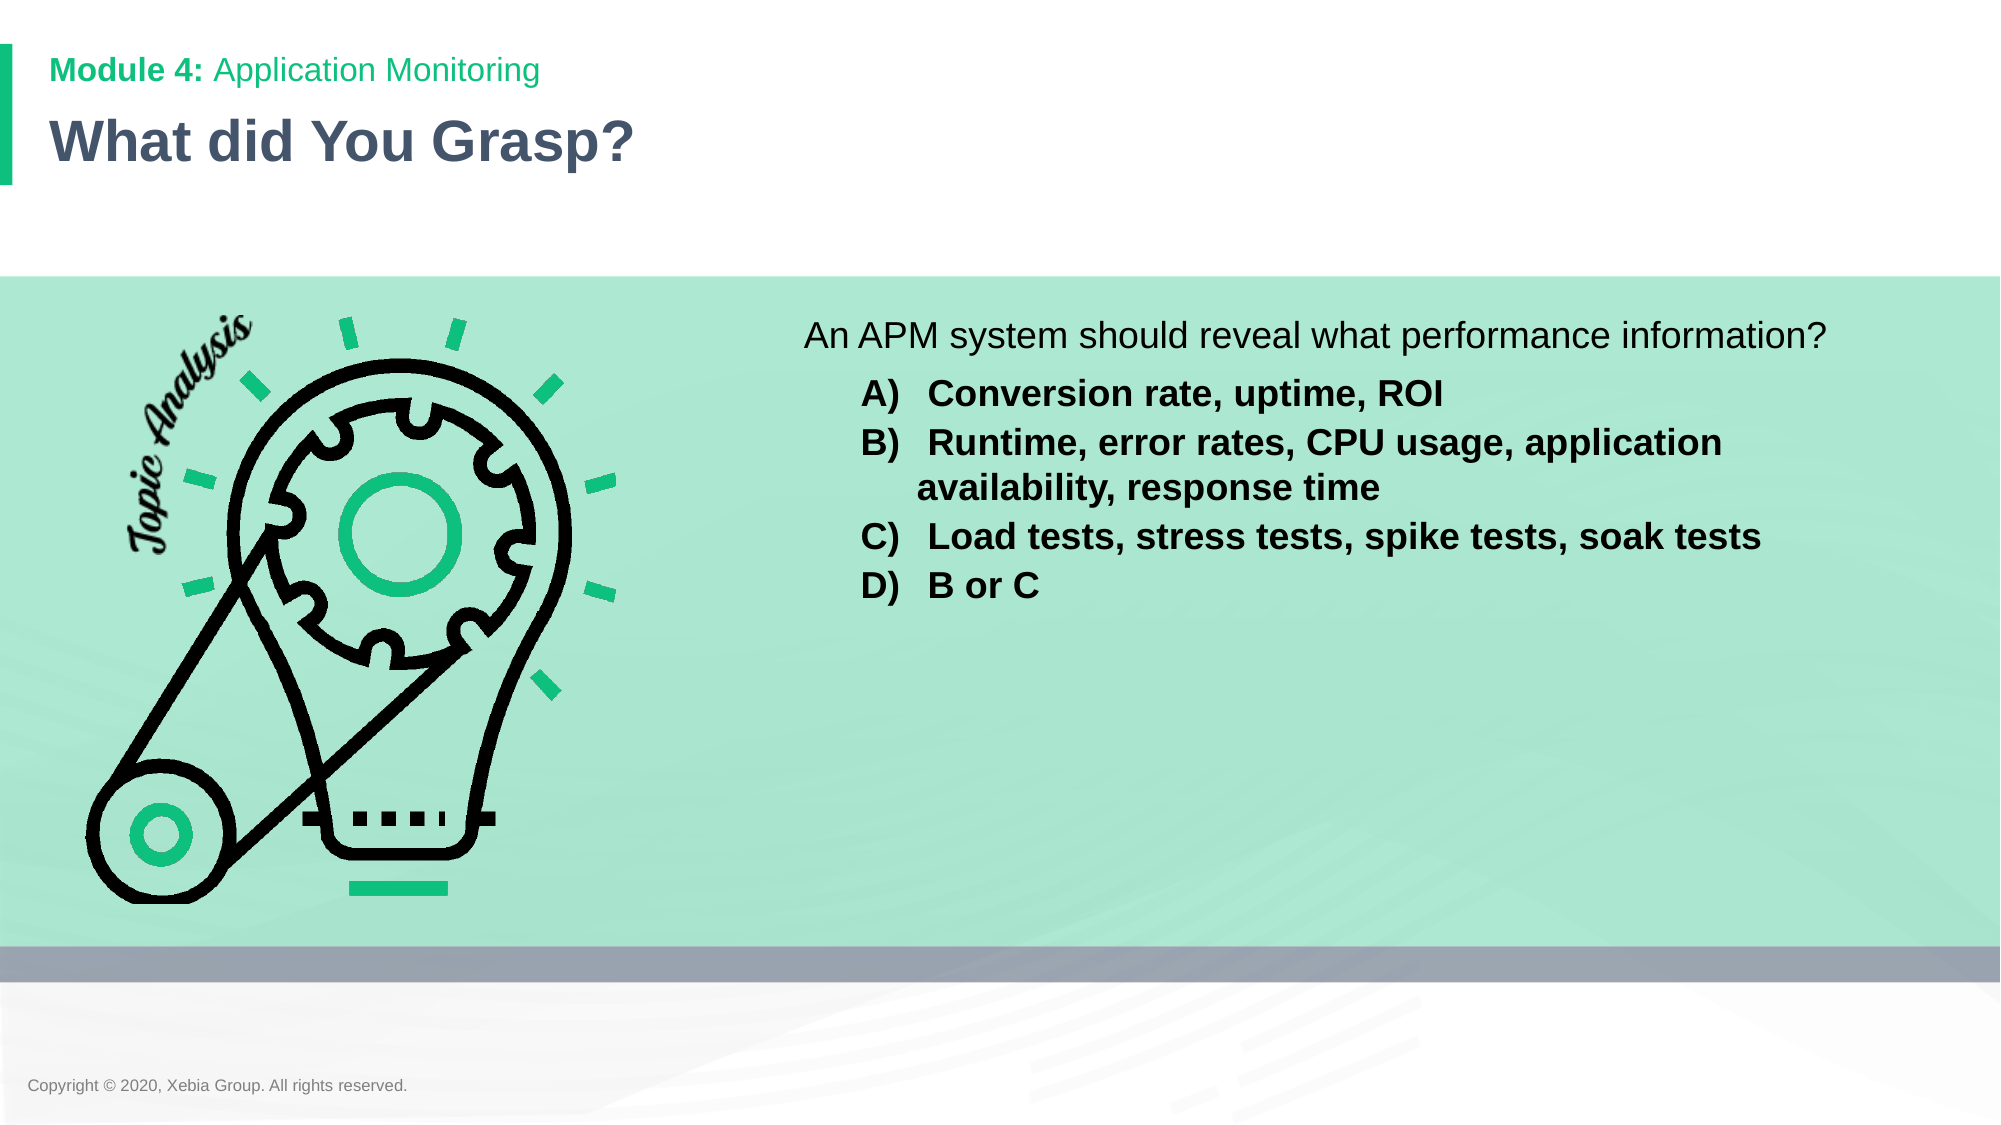

# What did You Grasp?
An APM system should reveal what performance information?
 Conversion rate, uptime, ROI
 Runtime, error rates, CPU usage, application availability, response time
 Load tests, stress tests, spike tests, soak tests
 B or C